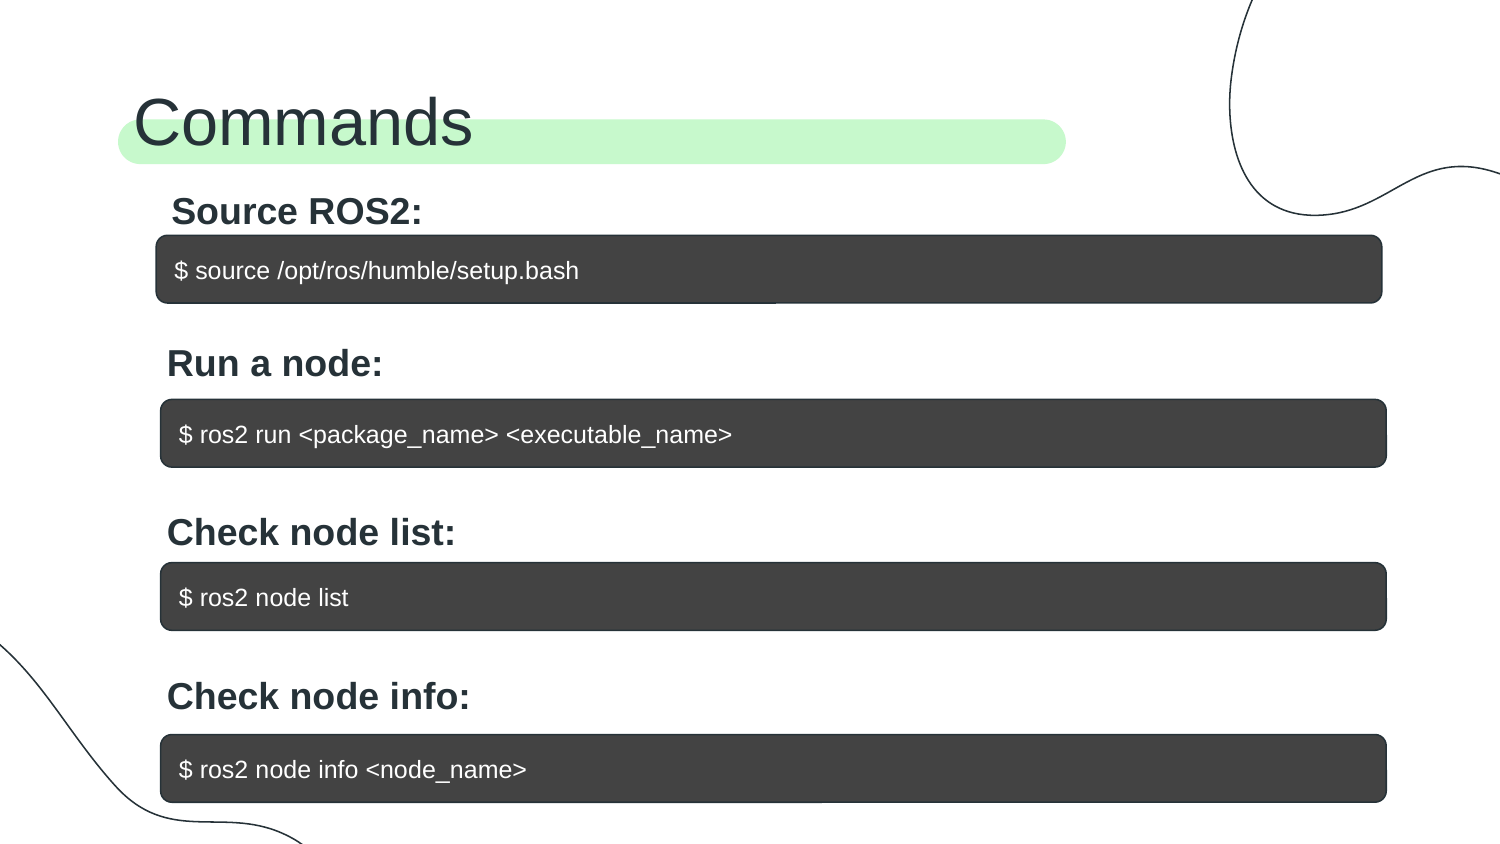

Commands
Source ROS2:
$ source /opt/ros/humble/setup.bash
Run a node:
$ ros2 run <package_name> <executable_name>
Check node list:
$ ros2 node list
Check node info:
$ ros2 node info <node_name>